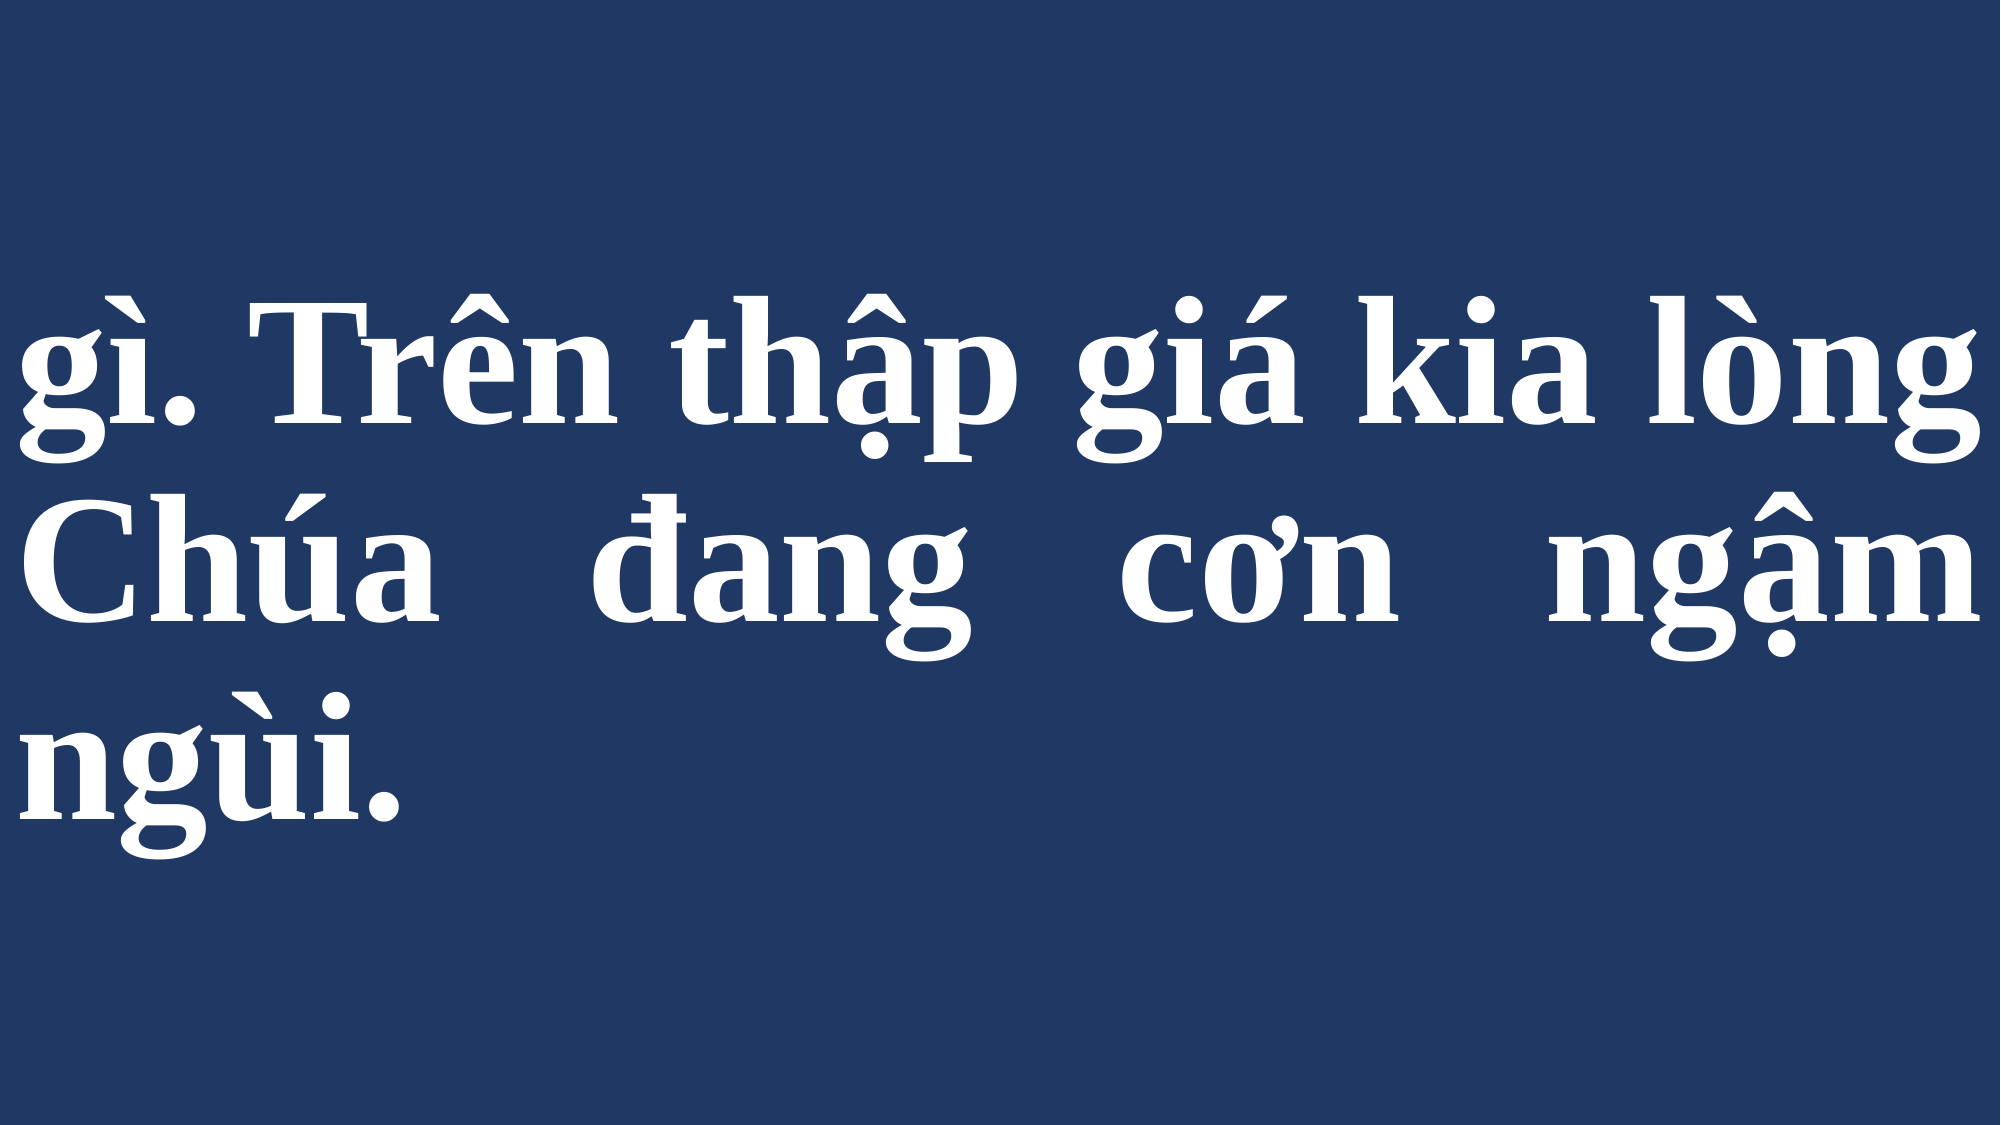

# gì. Trên thập giá kia lòng Chúa đang cơn ngậm ngùi.